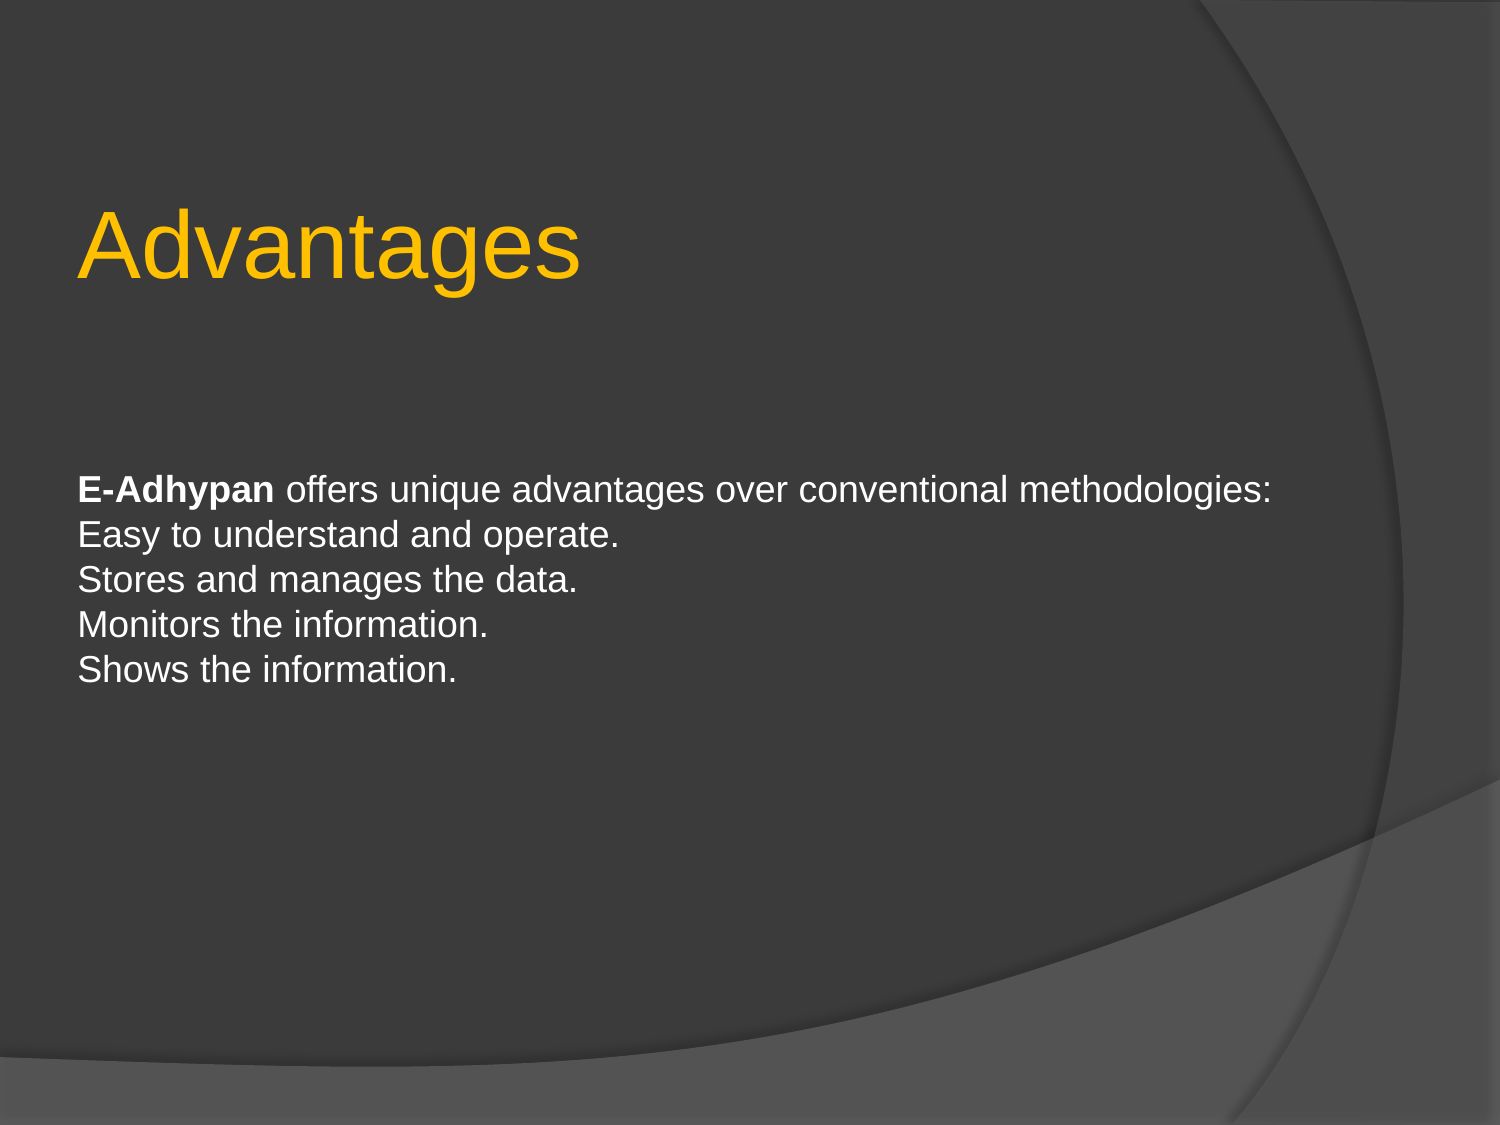

Advantages

E-Adhypan offers unique advantages over conventional methodologies:
Easy to understand and operate.
Stores and manages the data.
Monitors the information.
Shows the information.